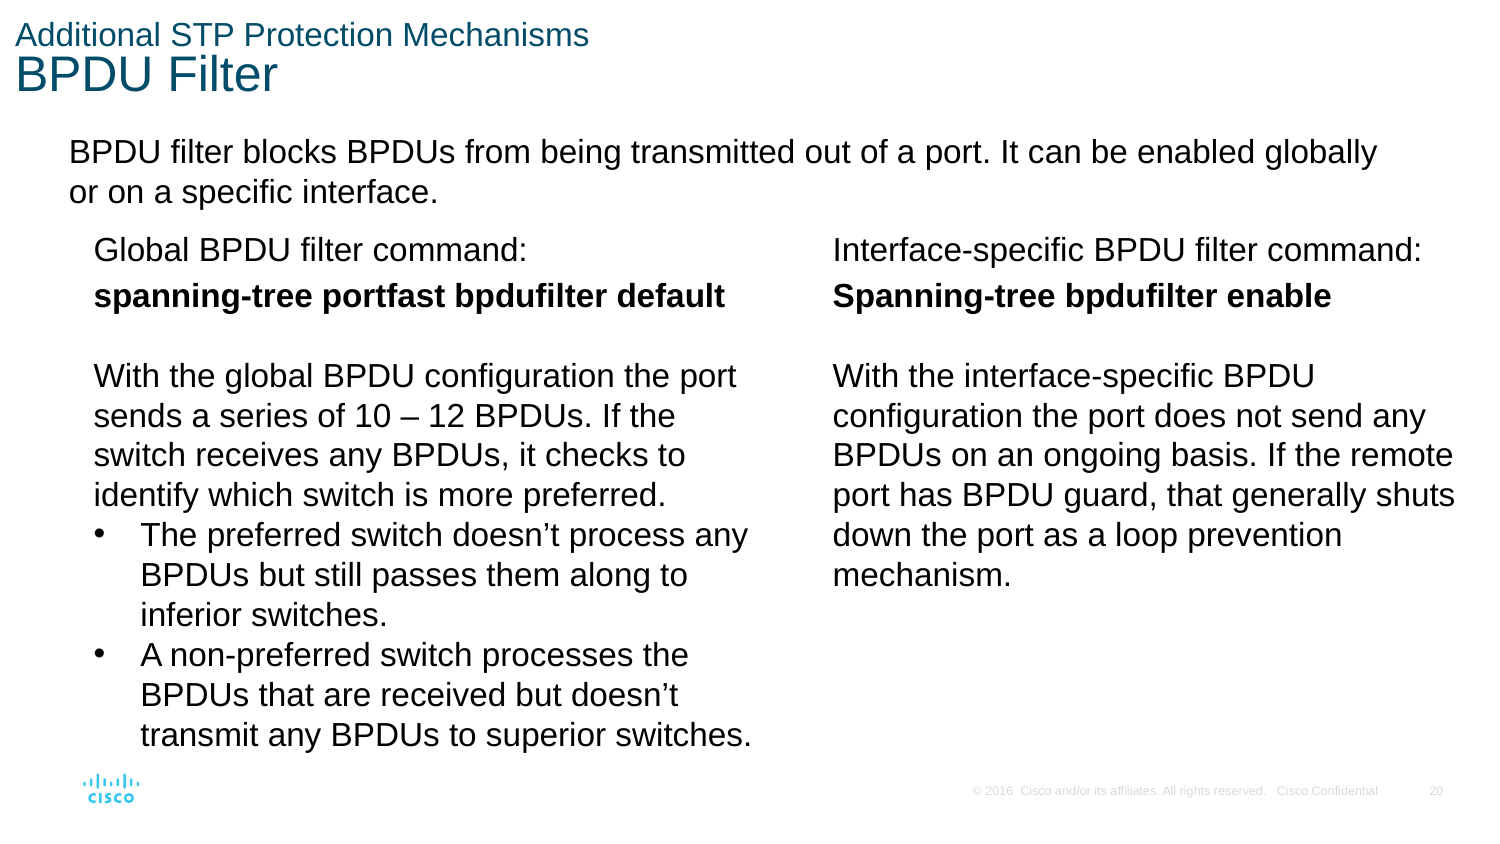

# Additional STP Protection Mechanisms BPDU Filter
BPDU filter blocks BPDUs from being transmitted out of a port. It can be enabled globally or on a specific interface.
Global BPDU filter command:
spanning-tree portfast bpdufilter default

With the global BPDU configuration the port sends a series of 10 – 12 BPDUs. If the switch receives any BPDUs, it checks to identify which switch is more preferred.
The preferred switch doesn’t process any BPDUs but still passes them along to inferior switches.
A non-preferred switch processes the BPDUs that are received but doesn’t transmit any BPDUs to superior switches.
Interface-specific BPDU filter command:
Spanning-tree bpdufilter enable

With the interface-specific BPDU configuration the port does not send any BPDUs on an ongoing basis. If the remote port has BPDU guard, that generally shuts down the port as a loop prevention mechanism.